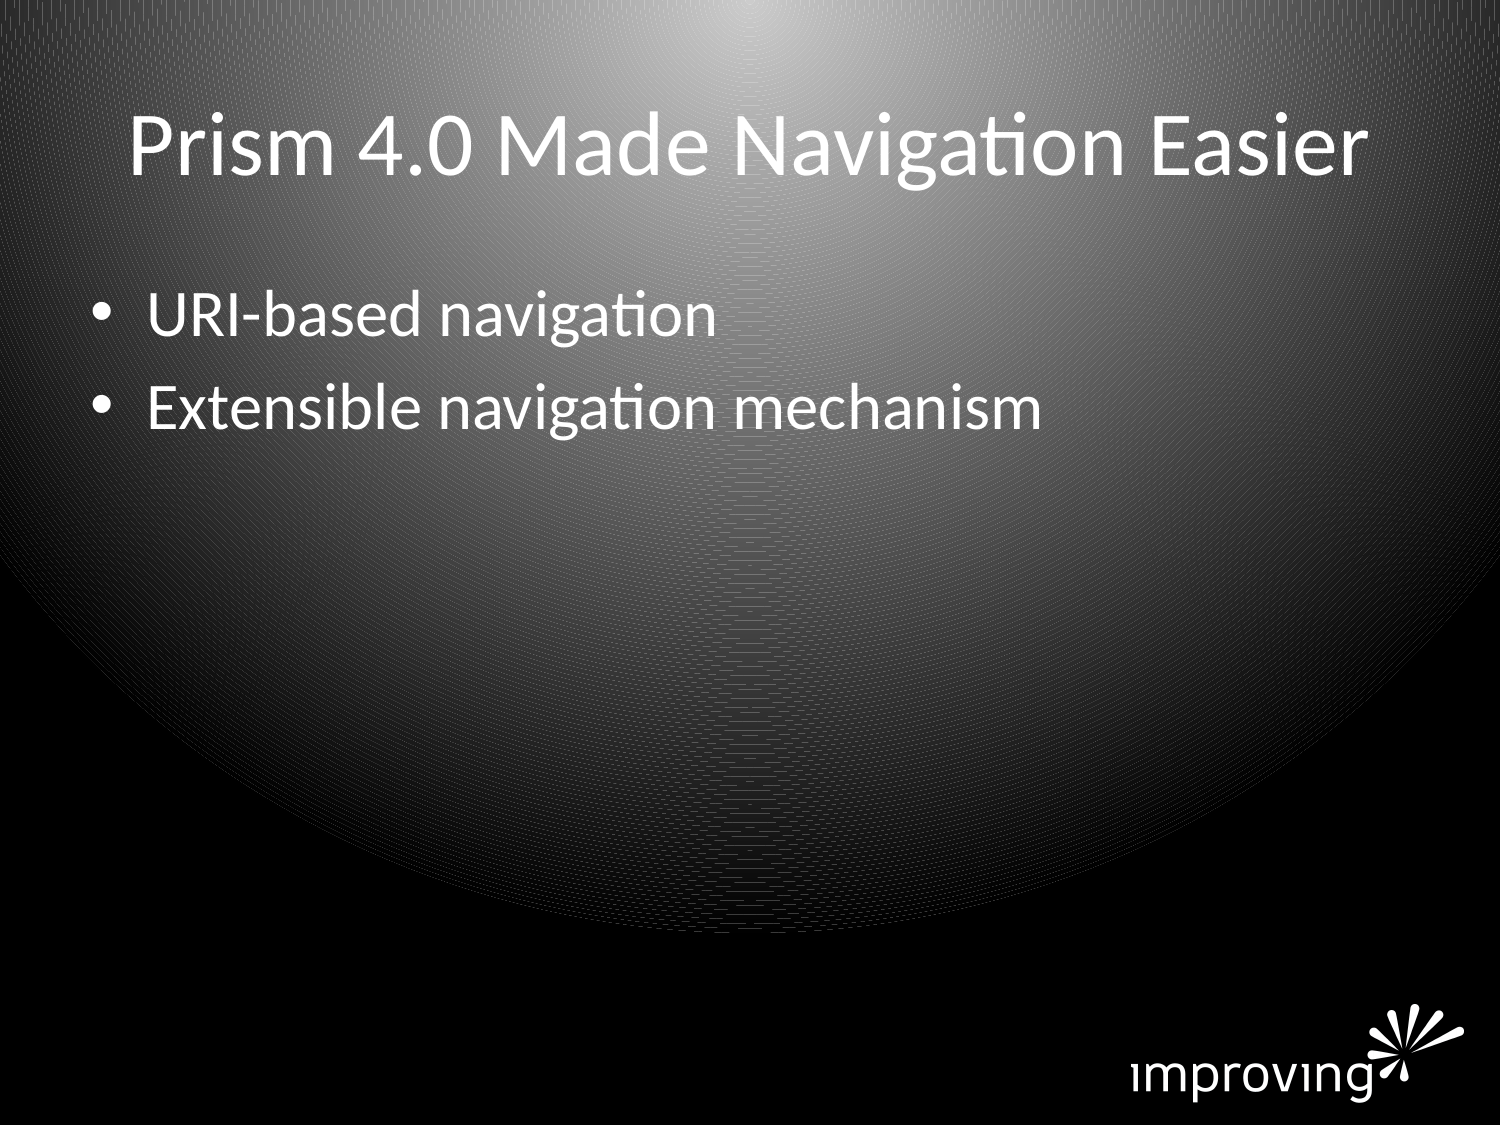

# Prism 4.0 Made Navigation Easier
URI-based navigation
Extensible navigation mechanism